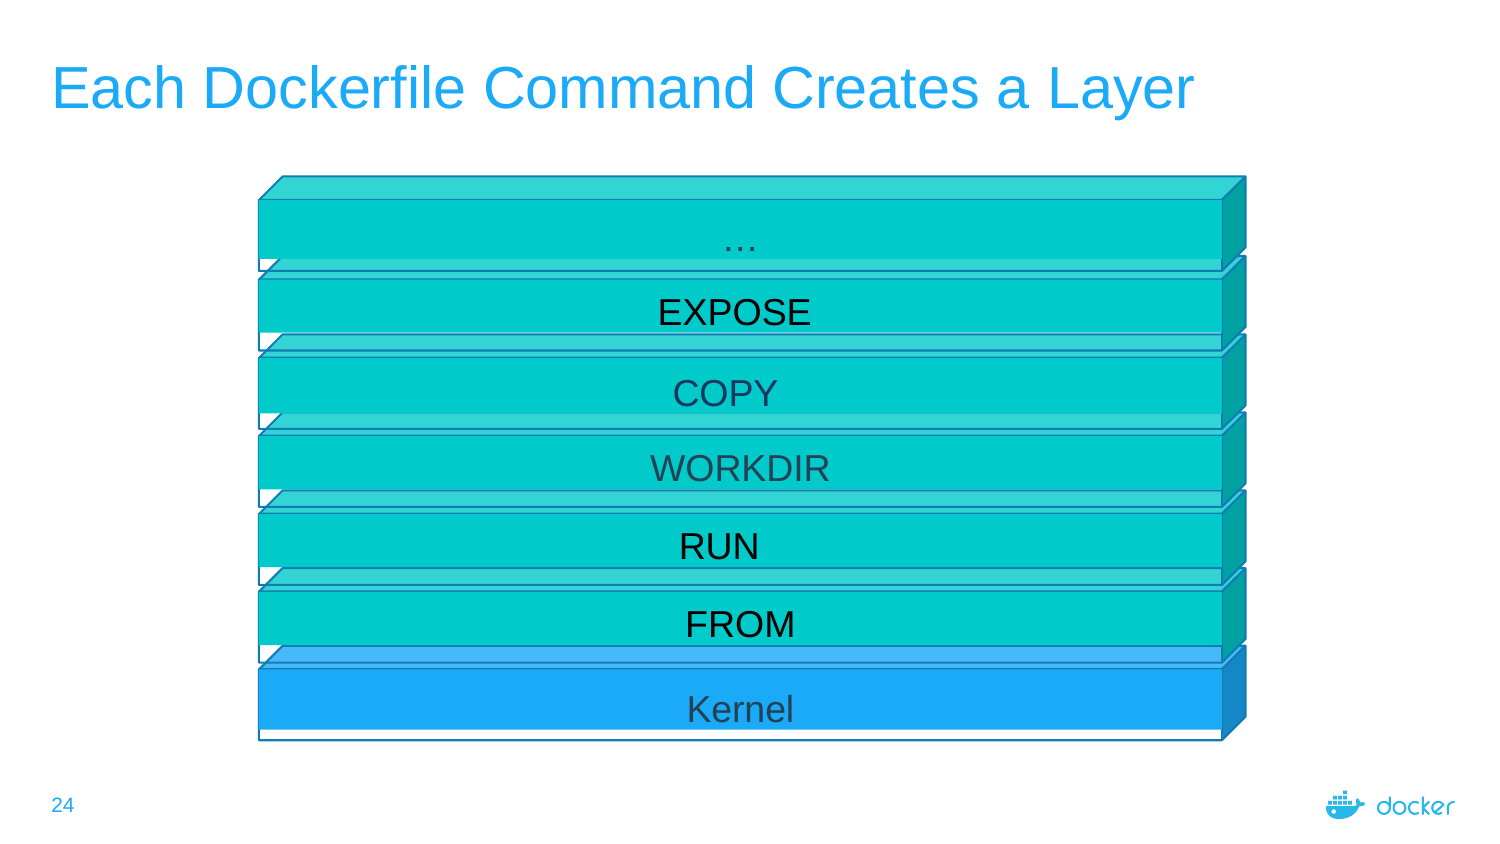

Each Dockerfile Command Creates a Layer

…

         EXPOSE

          COPY

WORKDIR

            RUN

FROM

Kernel

24